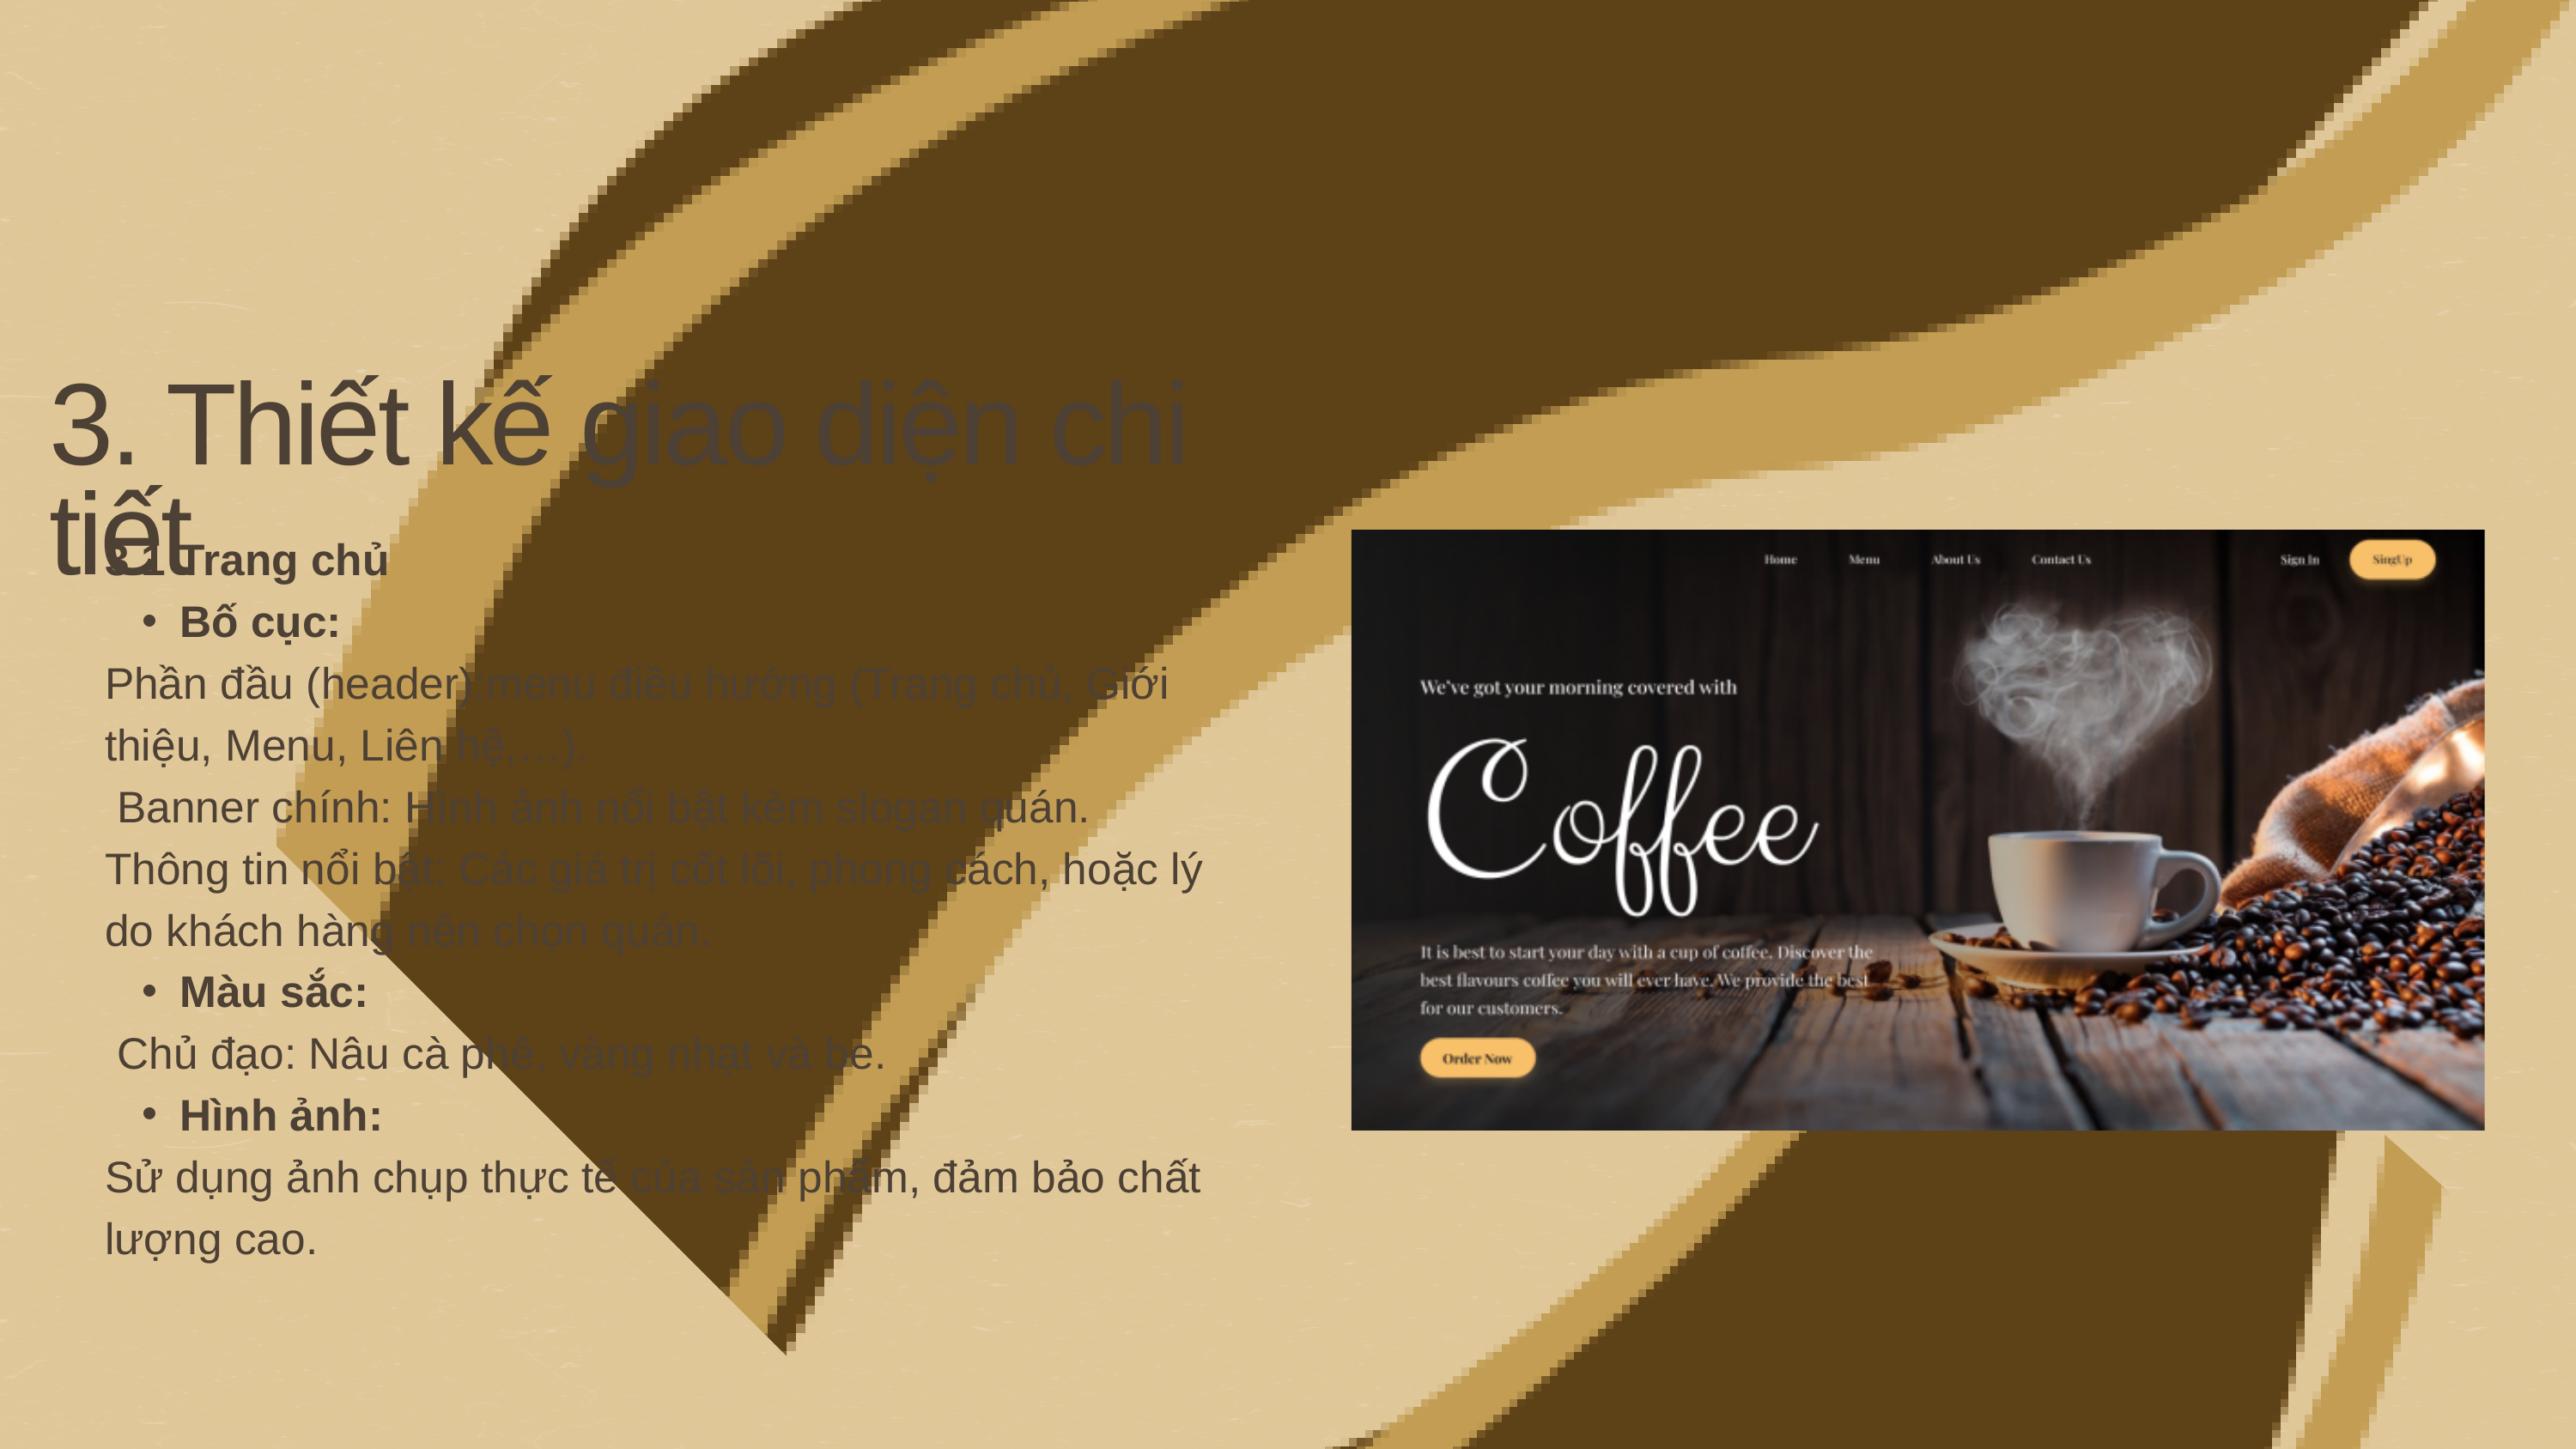

3. Thiết kế giao diện chi tiết

3.1 Trang chủ
Bố cục:
Phần đầu (header):menu điều hướng (Trang chủ, Giới thiệu, Menu, Liên hệ,…).
 Banner chính: Hình ảnh nổi bật kèm slogan quán.
Thông tin nổi bật: Các giá trị cốt lõi, phong cách, hoặc lý do khách hàng nên chọn quán.
Màu sắc:
 Chủ đạo: Nâu cà phê, vàng nhạt và be.
Hình ảnh:
Sử dụng ảnh chụp thực tế của sản phẩm, đảm bảo chất lượng cao.